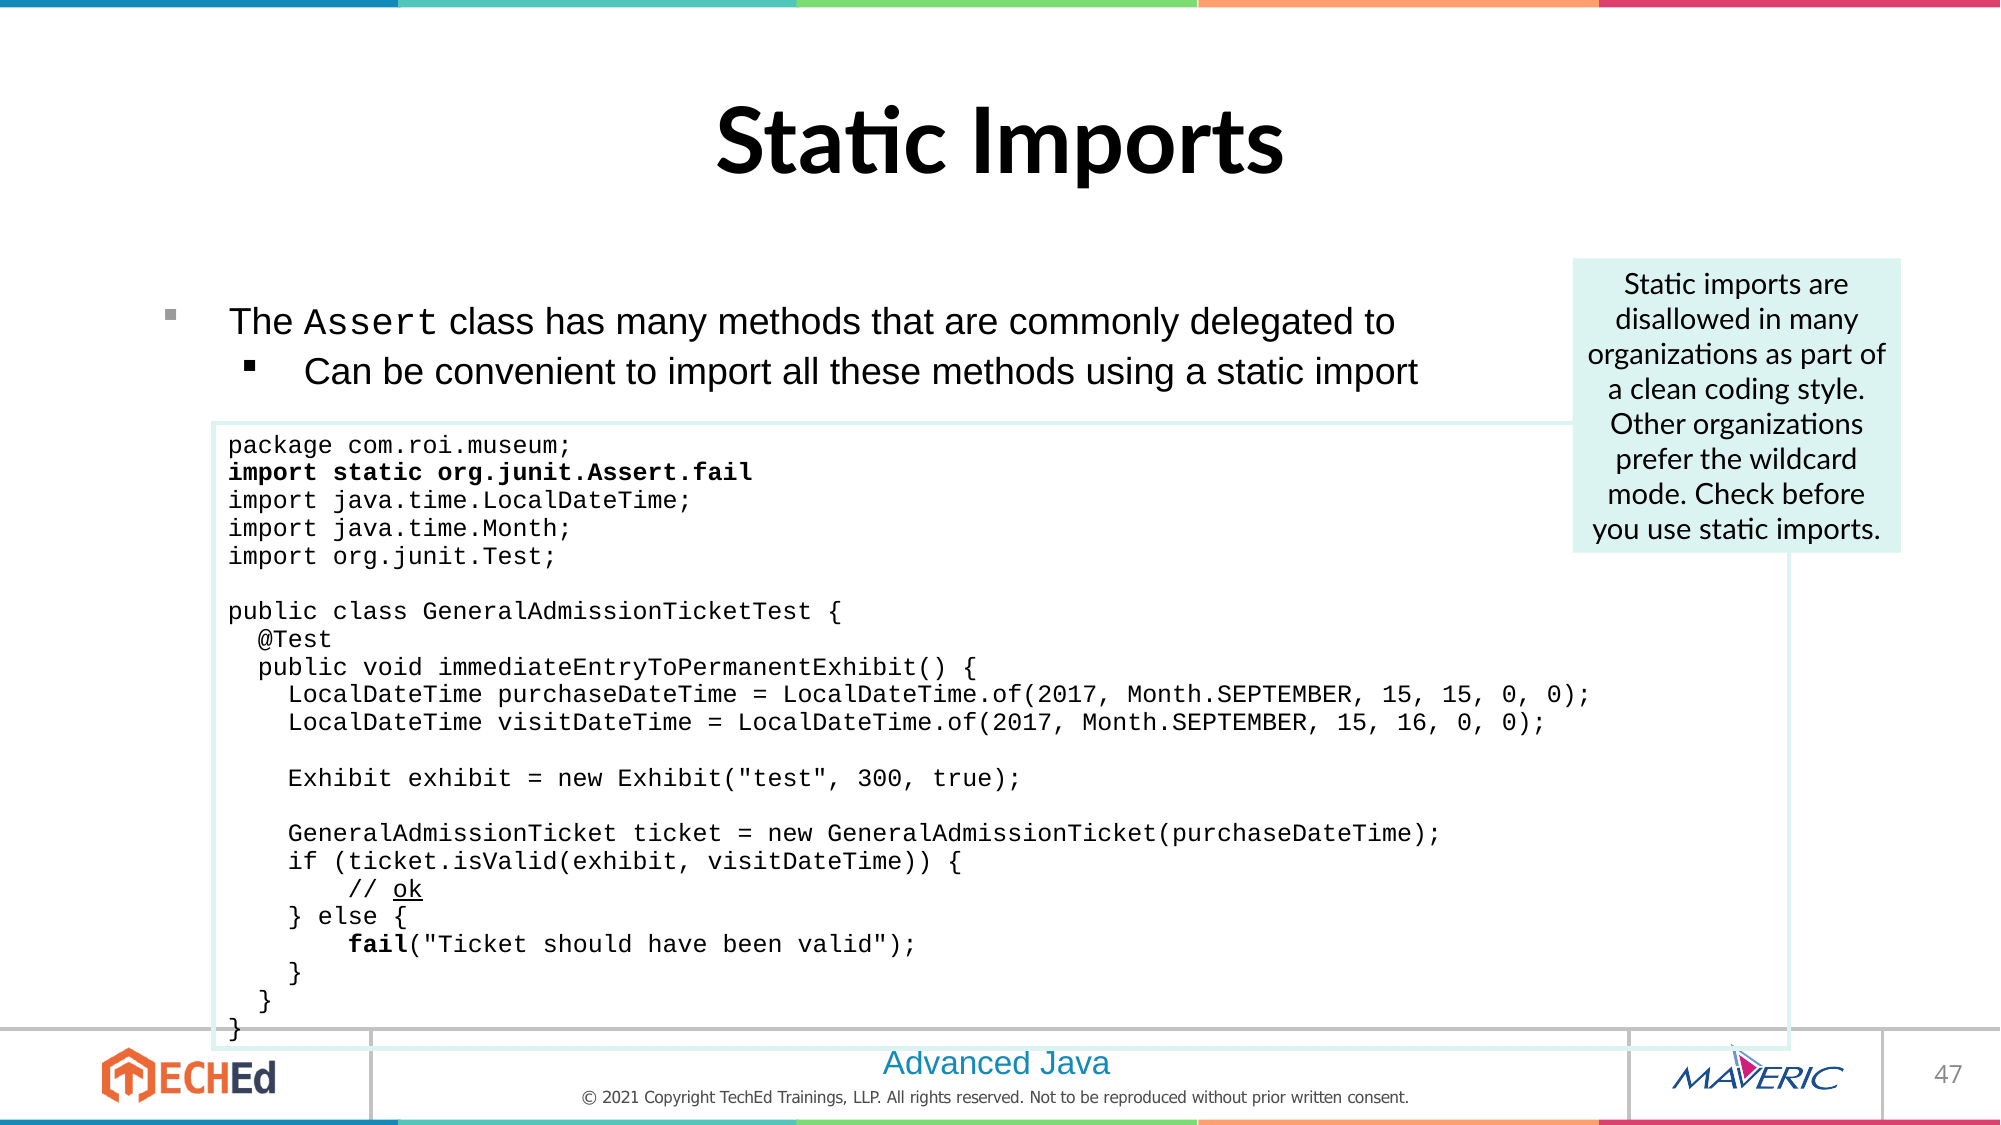

# Static Imports
Static imports are disallowed in many organizations as part of a clean coding style. Other organizations prefer the wildcard mode. Check before you use static imports.
The Assert class has many methods that are commonly delegated to
Can be convenient to import all these methods using a static import

package com.roi.museum;
import static org.junit.Assert.fail
import java.time.LocalDateTime;
import java.time.Month;
import org.junit.Test;

public class GeneralAdmissionTicketTest {
  @Test
  public void immediateEntryToPermanentExhibit() {
    LocalDateTime purchaseDateTime = LocalDateTime.of(2017, Month.SEPTEMBER, 15, 15, 0, 0);
    LocalDateTime visitDateTime = LocalDateTime.of(2017, Month.SEPTEMBER, 15, 16, 0, 0);

    Exhibit exhibit = new Exhibit("test", 300, true);

    GeneralAdmissionTicket ticket = new GeneralAdmissionTicket(purchaseDateTime);
    if (ticket.isValid(exhibit, visitDateTime)) {
        // ok
    } else {
        fail("Ticket should have been valid");
    }
  }
}